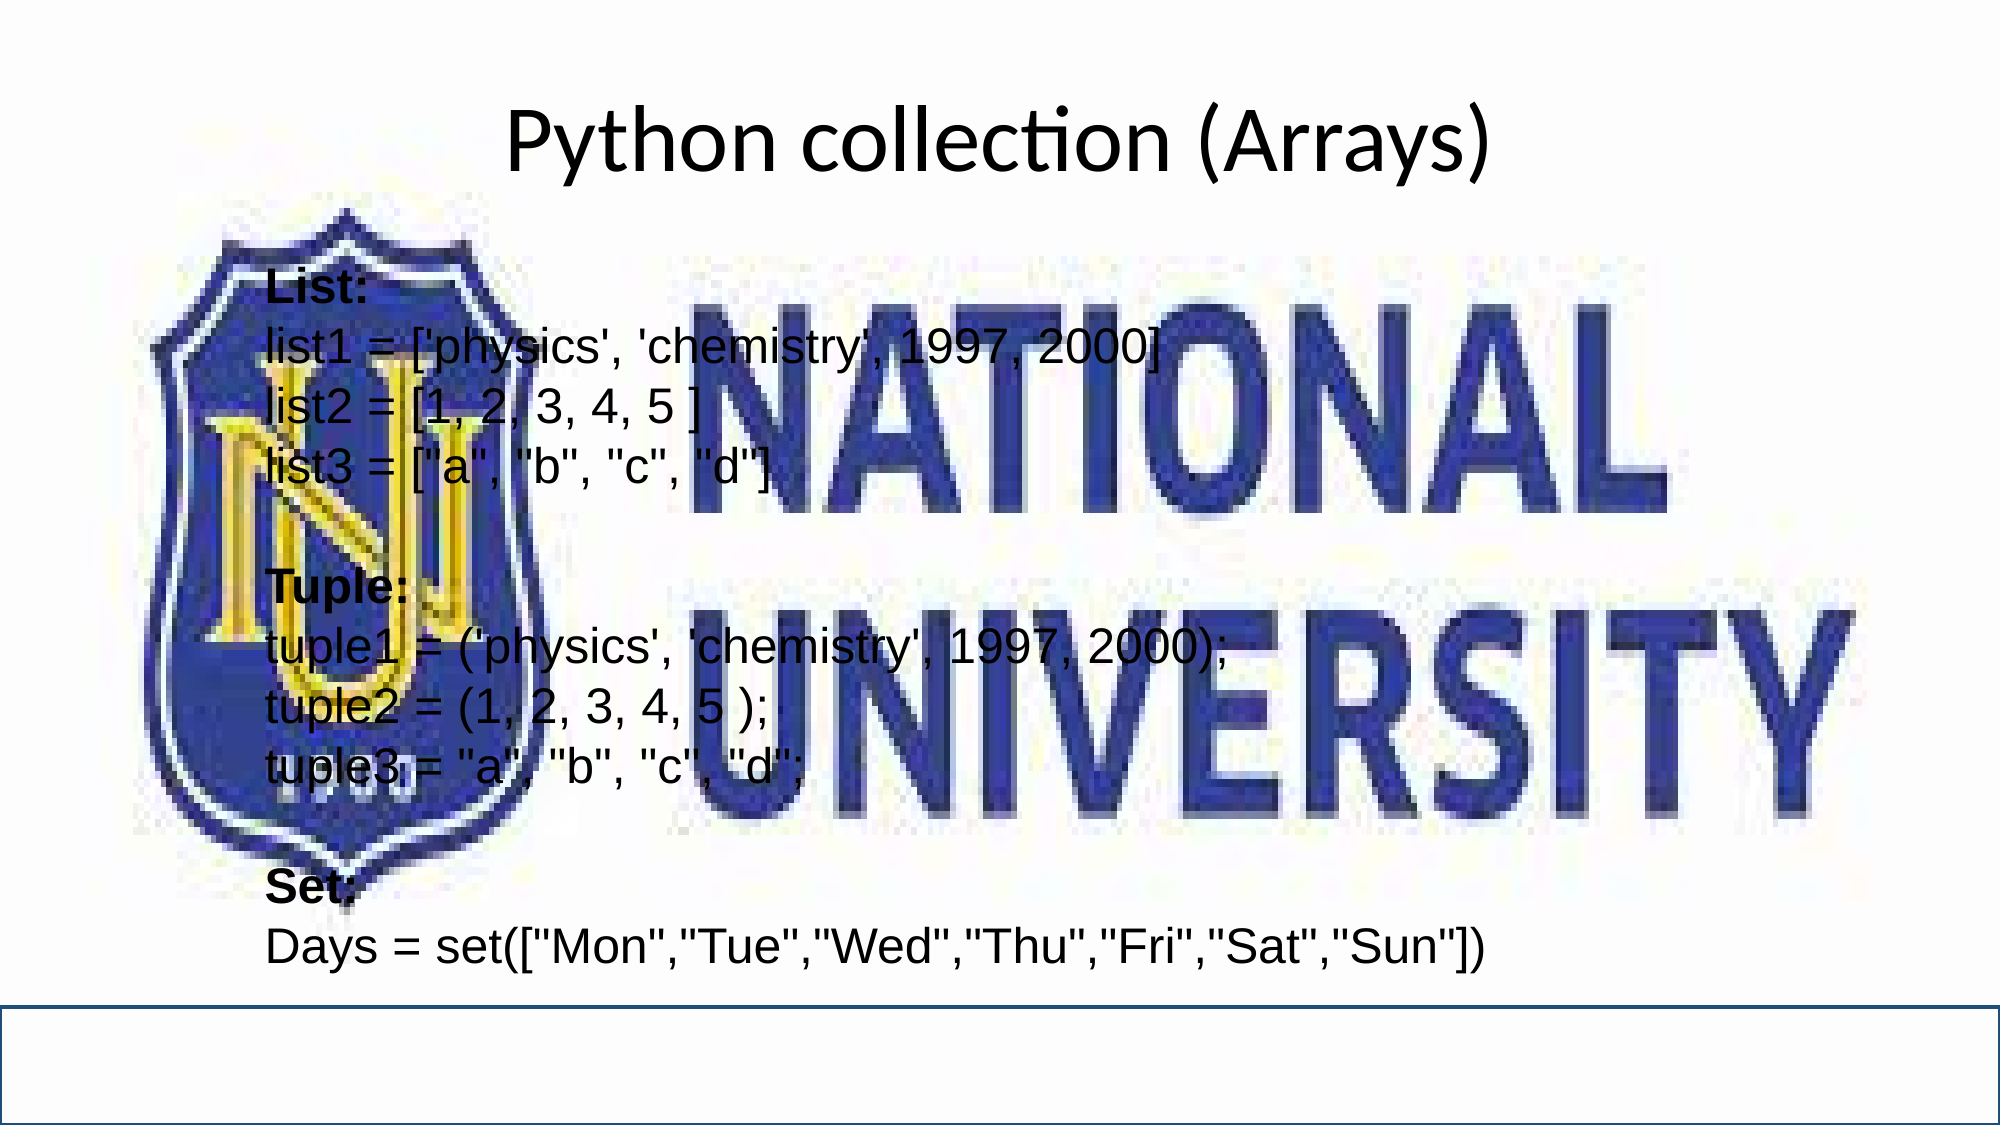

# Python collection (Arrays)

List:
list1 = ['physics', 'chemistry', 1997, 2000]
list2 = [1, 2, 3, 4, 5 ]
list3 = ["a", "b", "c", "d"]

Tuple:
tuple1 = ('physics', 'chemistry', 1997, 2000);
tuple2 = (1, 2, 3, 4, 5 );
tuple3 = "a", "b", "c", "d";

Set:
Days = set(["Mon","Tue","Wed","Thu","Fri","Sat","Sun"])